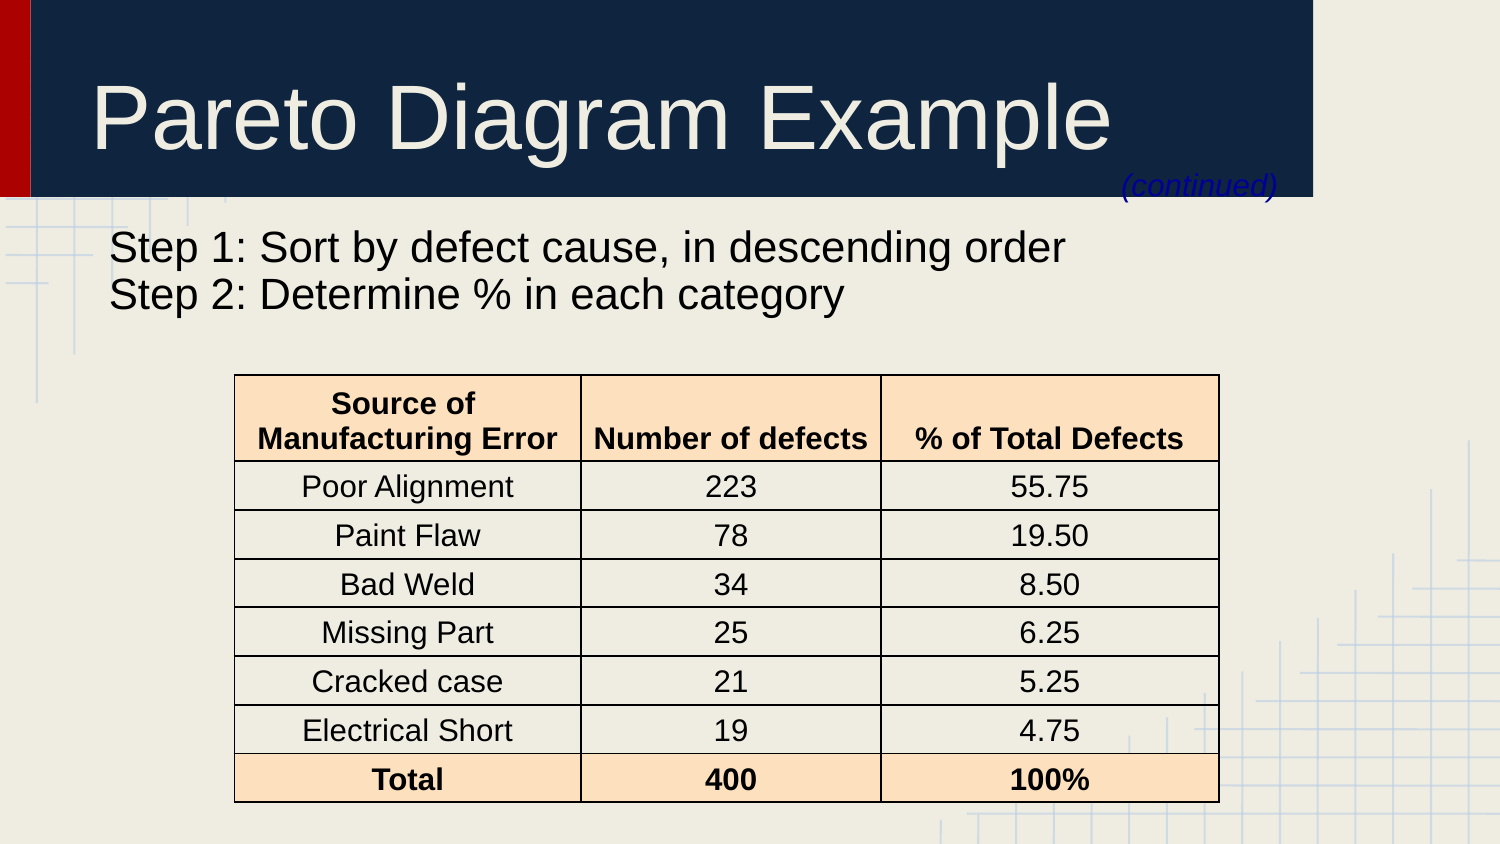

# Pareto Diagram Example
(continued)
Step 1: Sort by defect cause, in descending order
Step 2: Determine % in each category
| Source of Manufacturing Error | Number of defects | % of Total Defects |
| --- | --- | --- |
| Poor Alignment | 223 | 55.75 |
| Paint Flaw | 78 | 19.50 |
| Bad Weld | 34 | 8.50 |
| Missing Part | 25 | 6.25 |
| Cracked case | 21 | 5.25 |
| Electrical Short | 19 | 4.75 |
| Total | 400 | 100% |